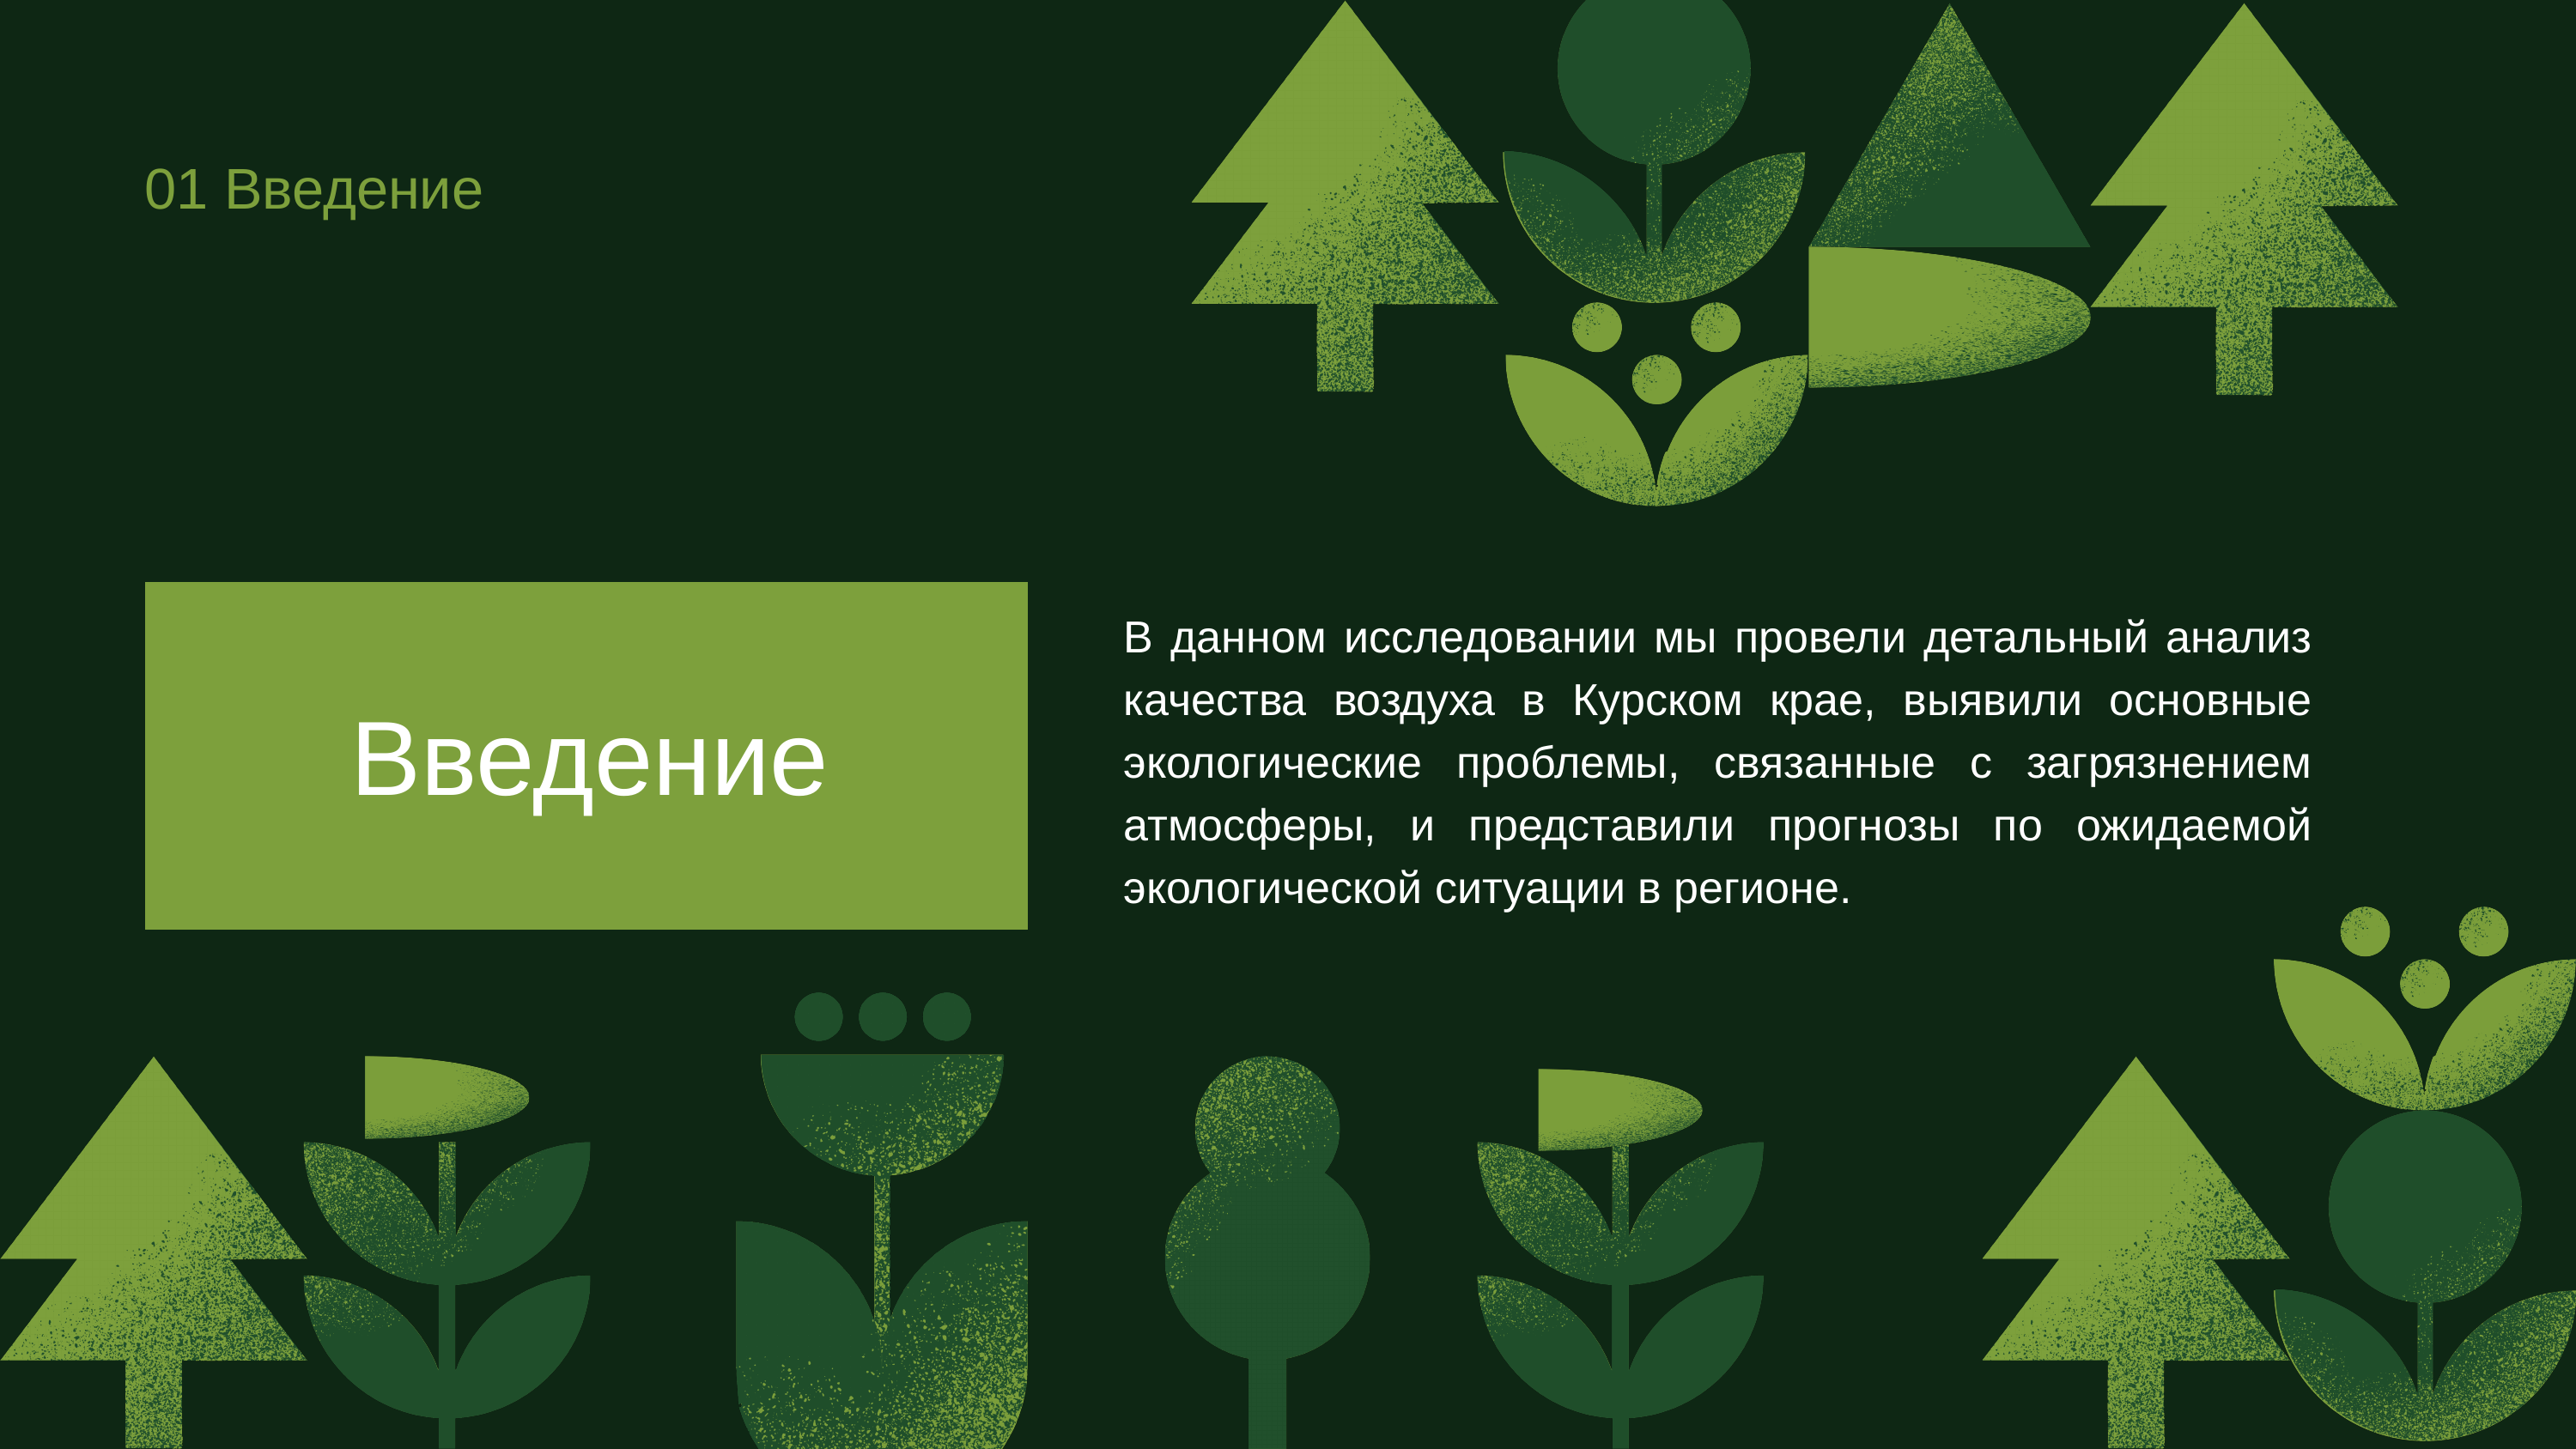

01 Введение

В данном исследовании мы провели детальный анализ качества воздуха в Курском крае, выявили основные экологические проблемы, связанные с загрязнением атмосферы, и представили прогнозы по ожидаемой экологической ситуации в регионе.
Введение